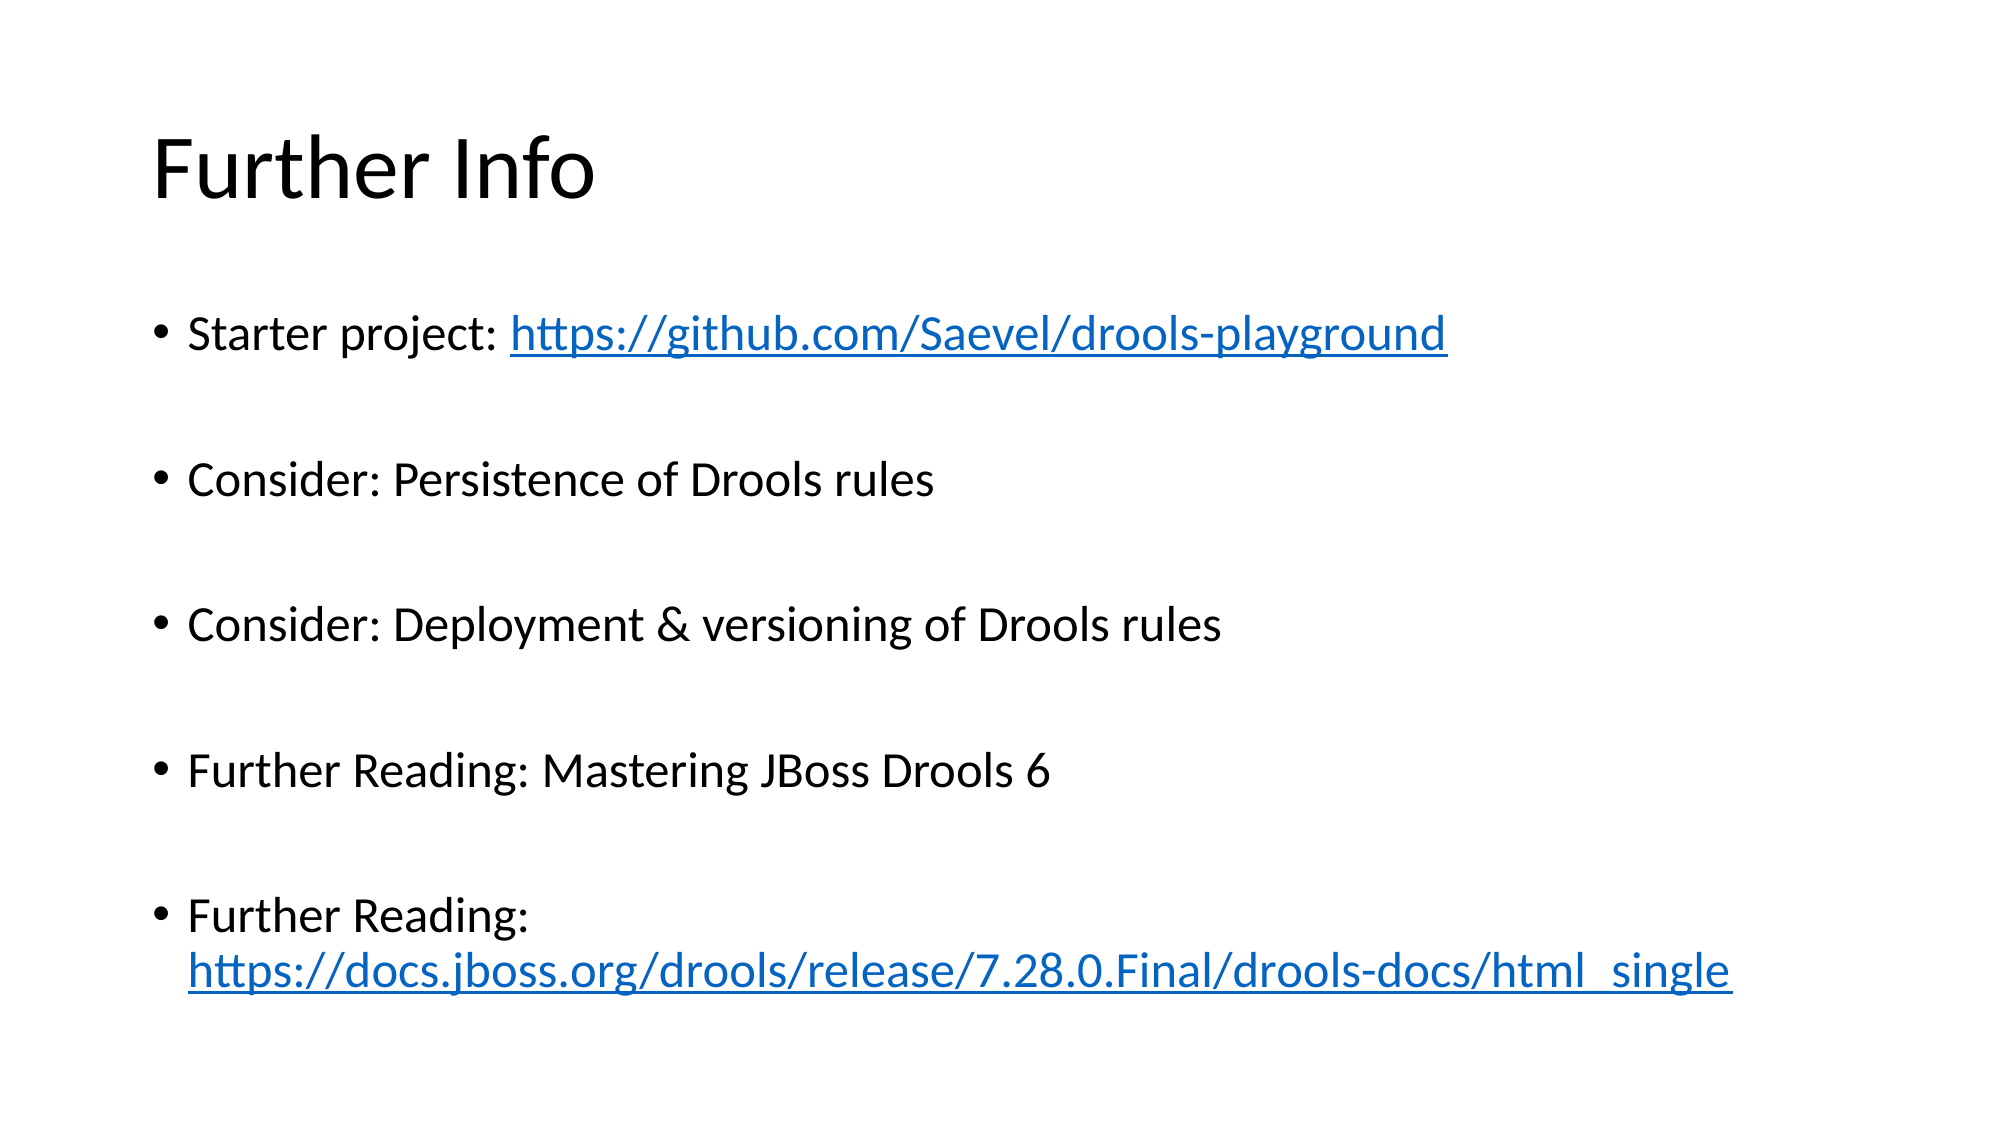

# Further Info
Starter project: https://github.com/Saevel/drools-playground

Consider: Persistence of Drools rules

Consider: Deployment & versioning of Drools rules

Further Reading: Mastering JBoss Drools 6

Further Reading: https://docs.jboss.org/drools/release/7.28.0.Final/drools-docs/html_single